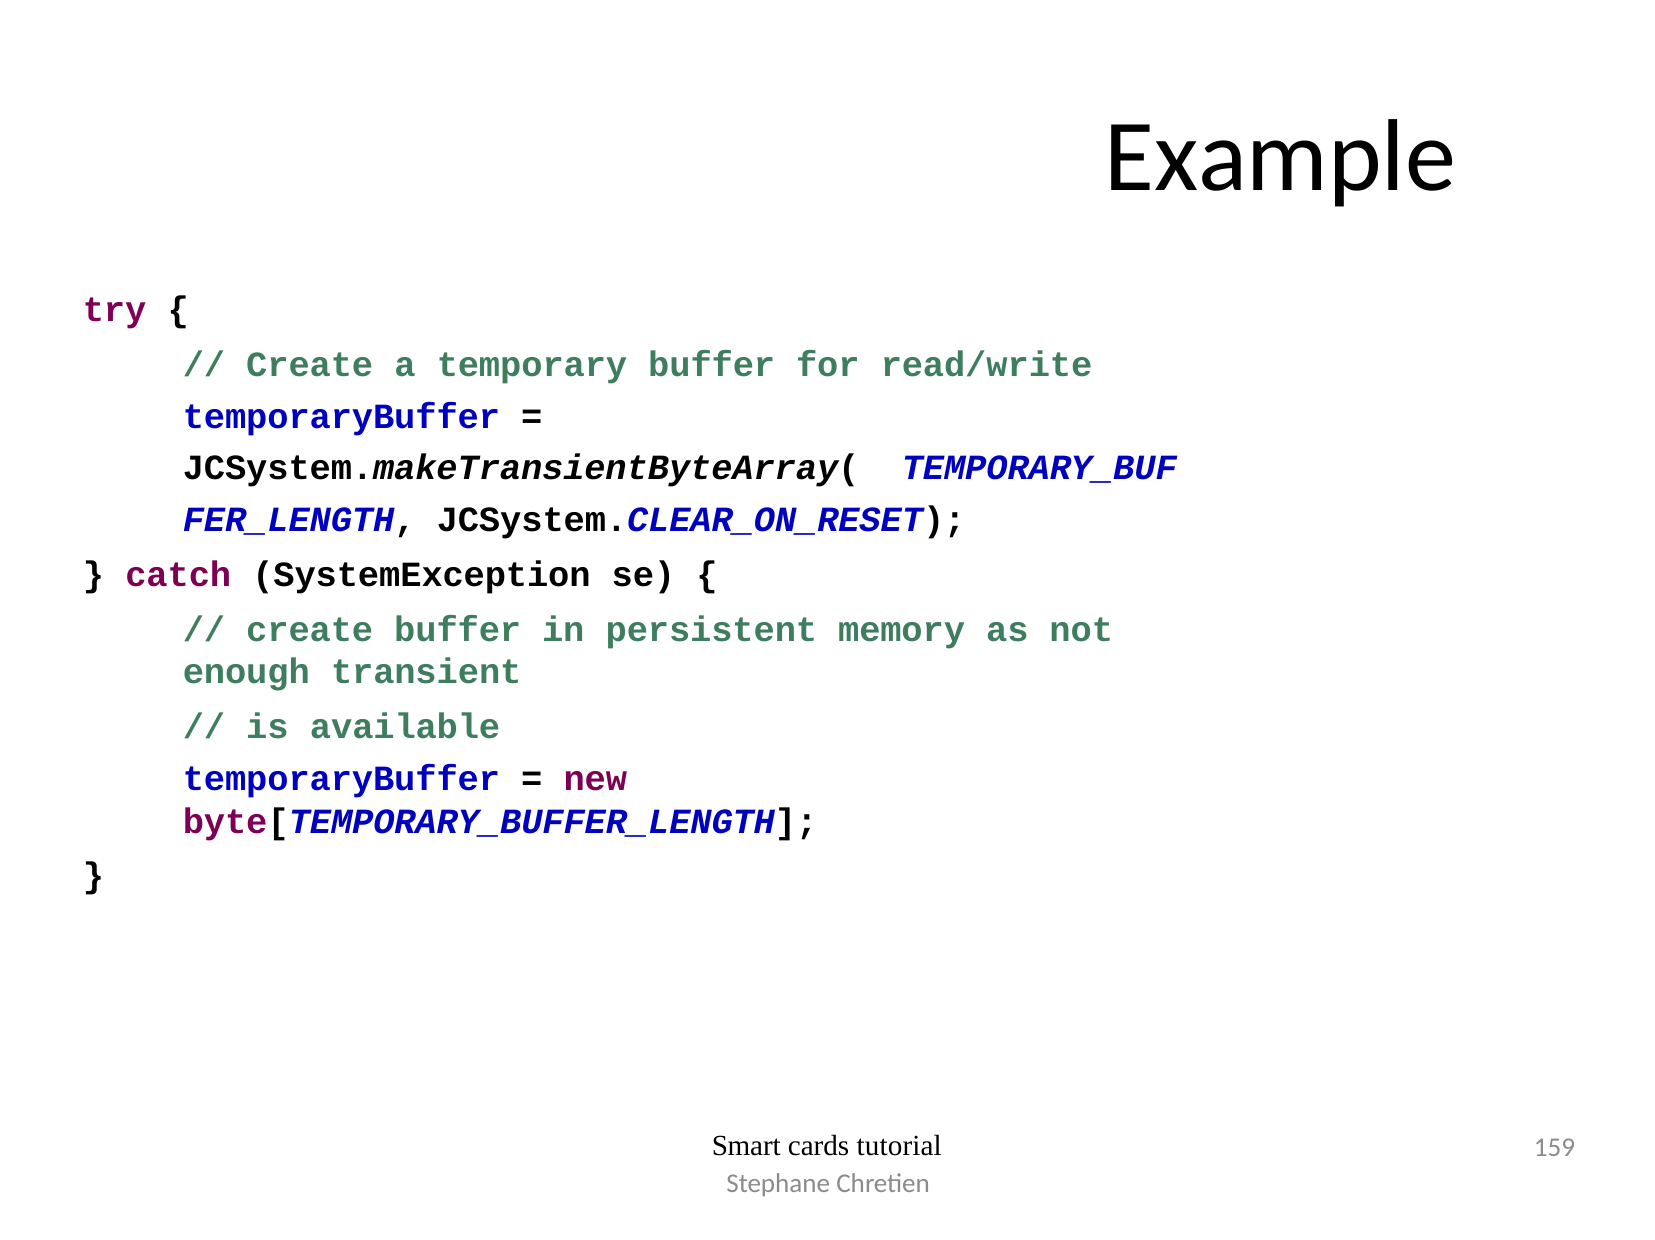

# Example
try {
// Create a temporary buffer for read/write  temporaryBuffer = JCSystem.makeTransientByteArray(  TEMPORARY_BUFFER_LENGTH, JCSystem.CLEAR_ON_RESET);
} catch (SystemException se) {
// create buffer in persistent memory as not enough transient
// is available
temporaryBuffer = new byte[TEMPORARY_BUFFER_LENGTH];
}
159
Smart cards tutorial
Stephane Chretien